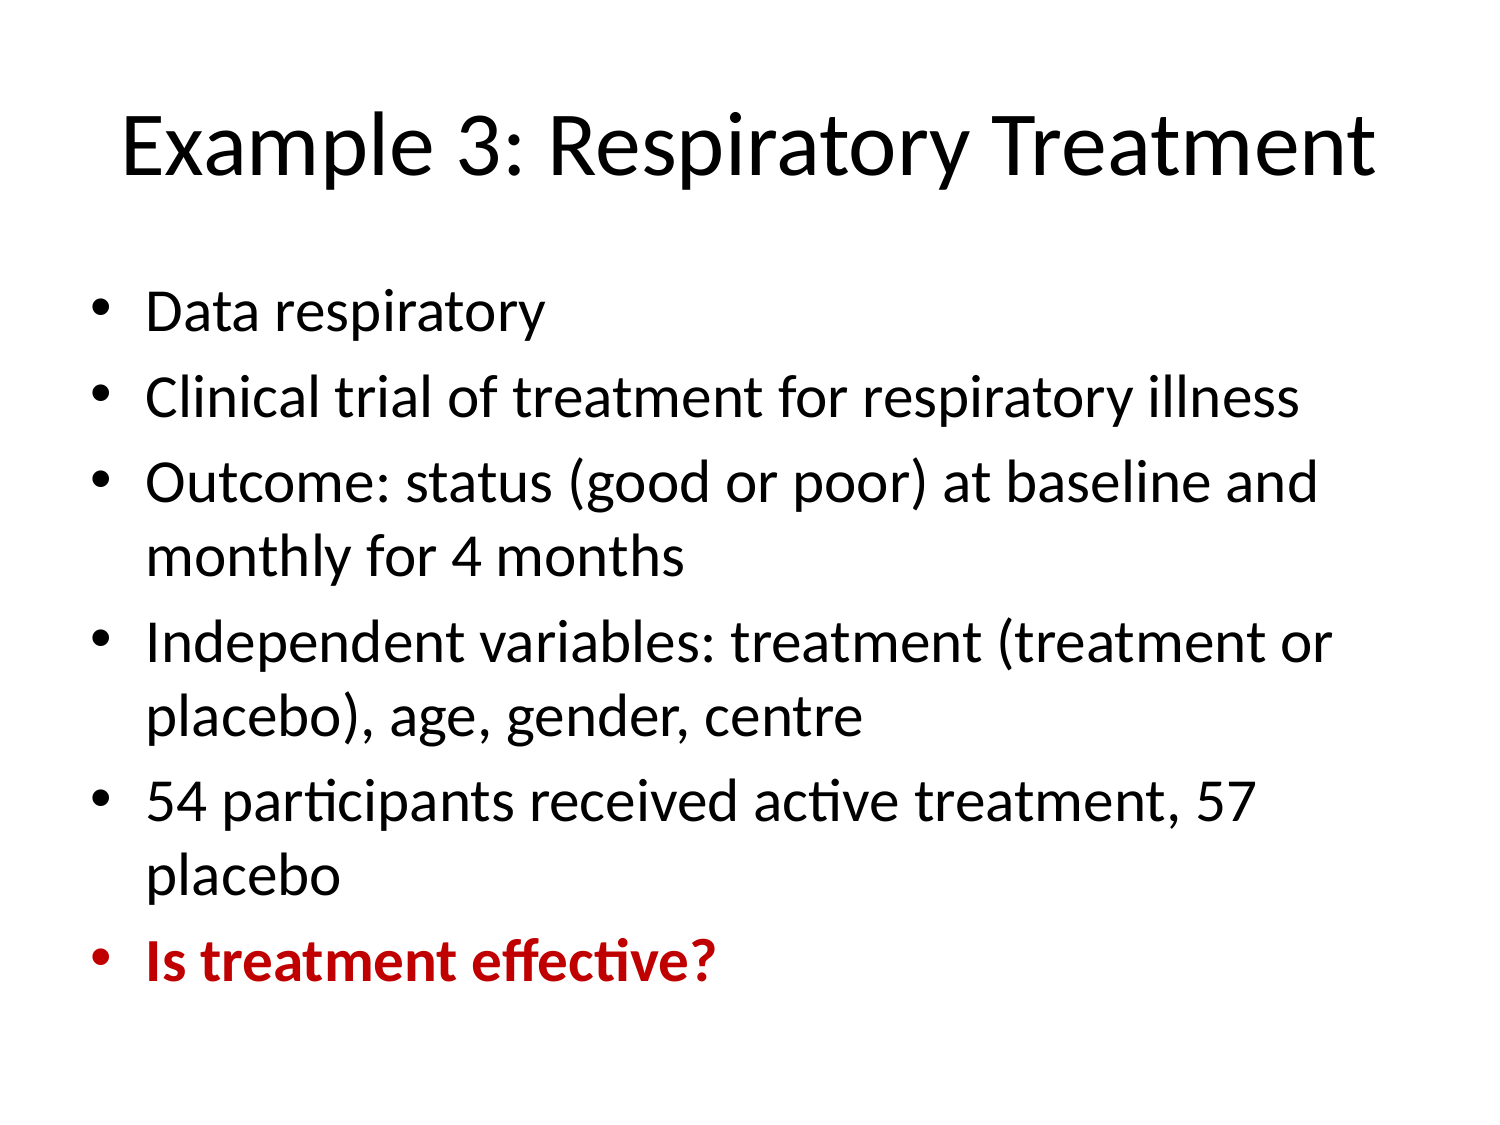

# Example 3: Respiratory Treatment
Data respiratory
Clinical trial of treatment for respiratory illness
Outcome: status (good or poor) at baseline and monthly for 4 months
Independent variables: treatment (treatment or placebo), age, gender, centre
54 participants received active treatment, 57 placebo
Is treatment effective?